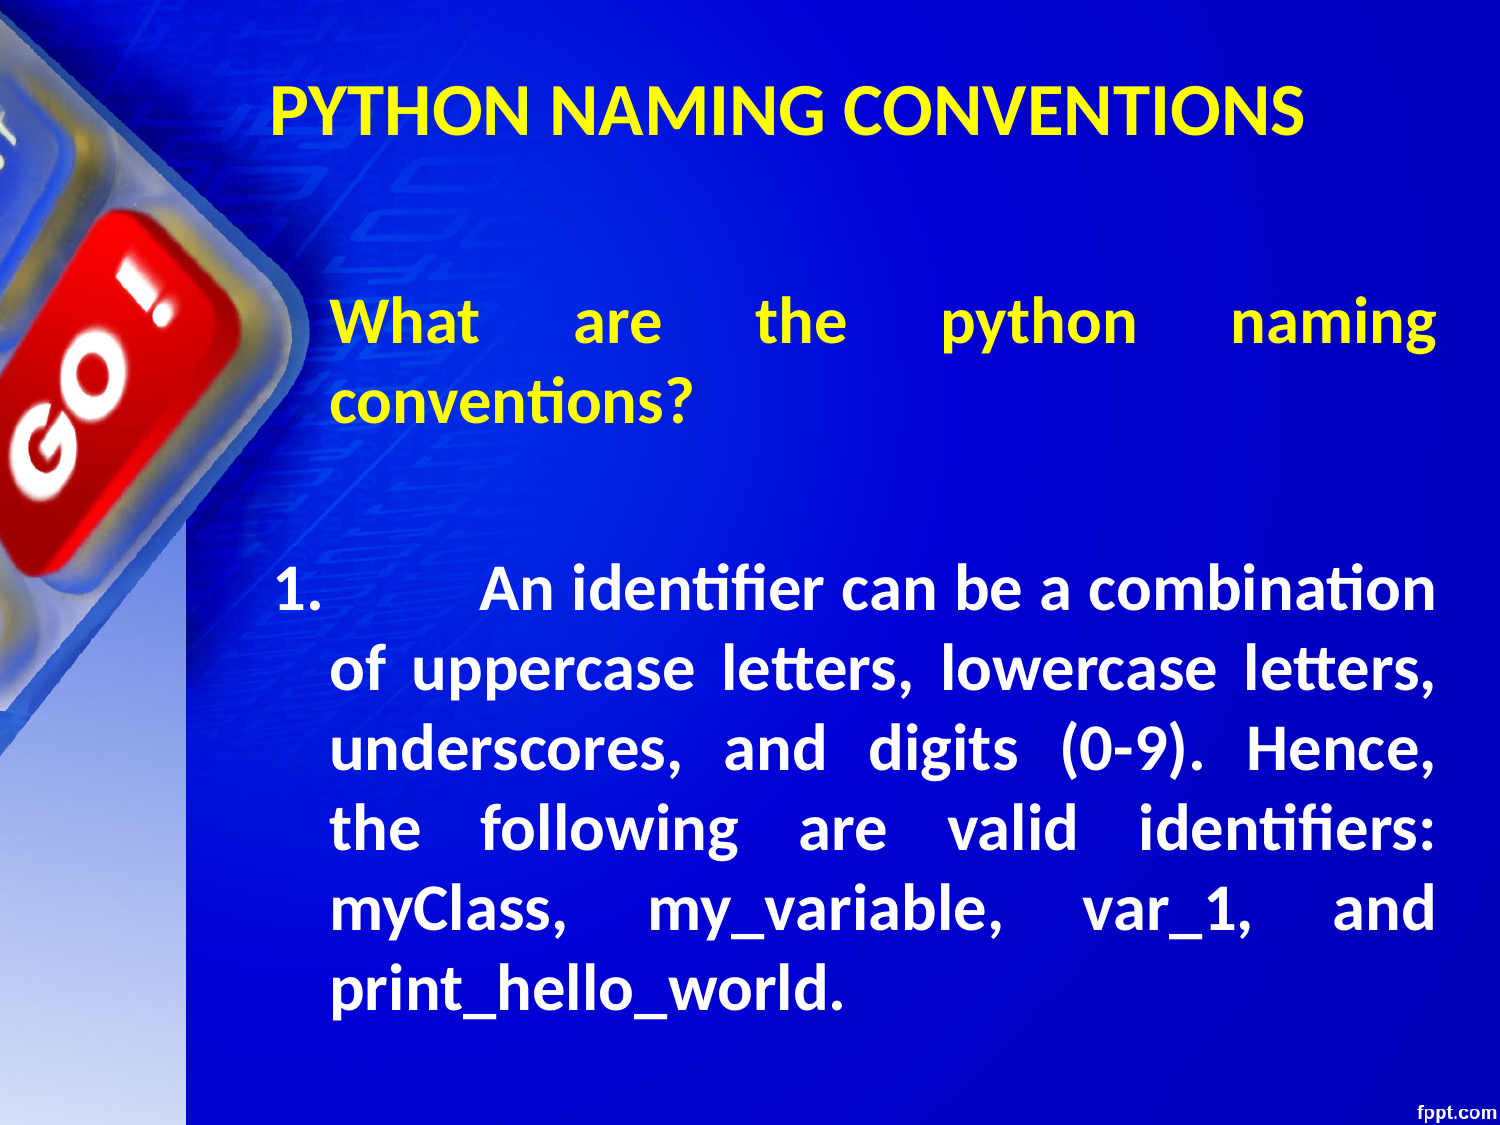

# PYTHON NAMING CONVENTIONS
	What are the python naming conventions?

1.		An identifier can be a combination of uppercase letters, lowercase letters, underscores, and digits (0-9). Hence, the following are valid identifiers: myClass, my_variable, var_1, and print_hello_world.